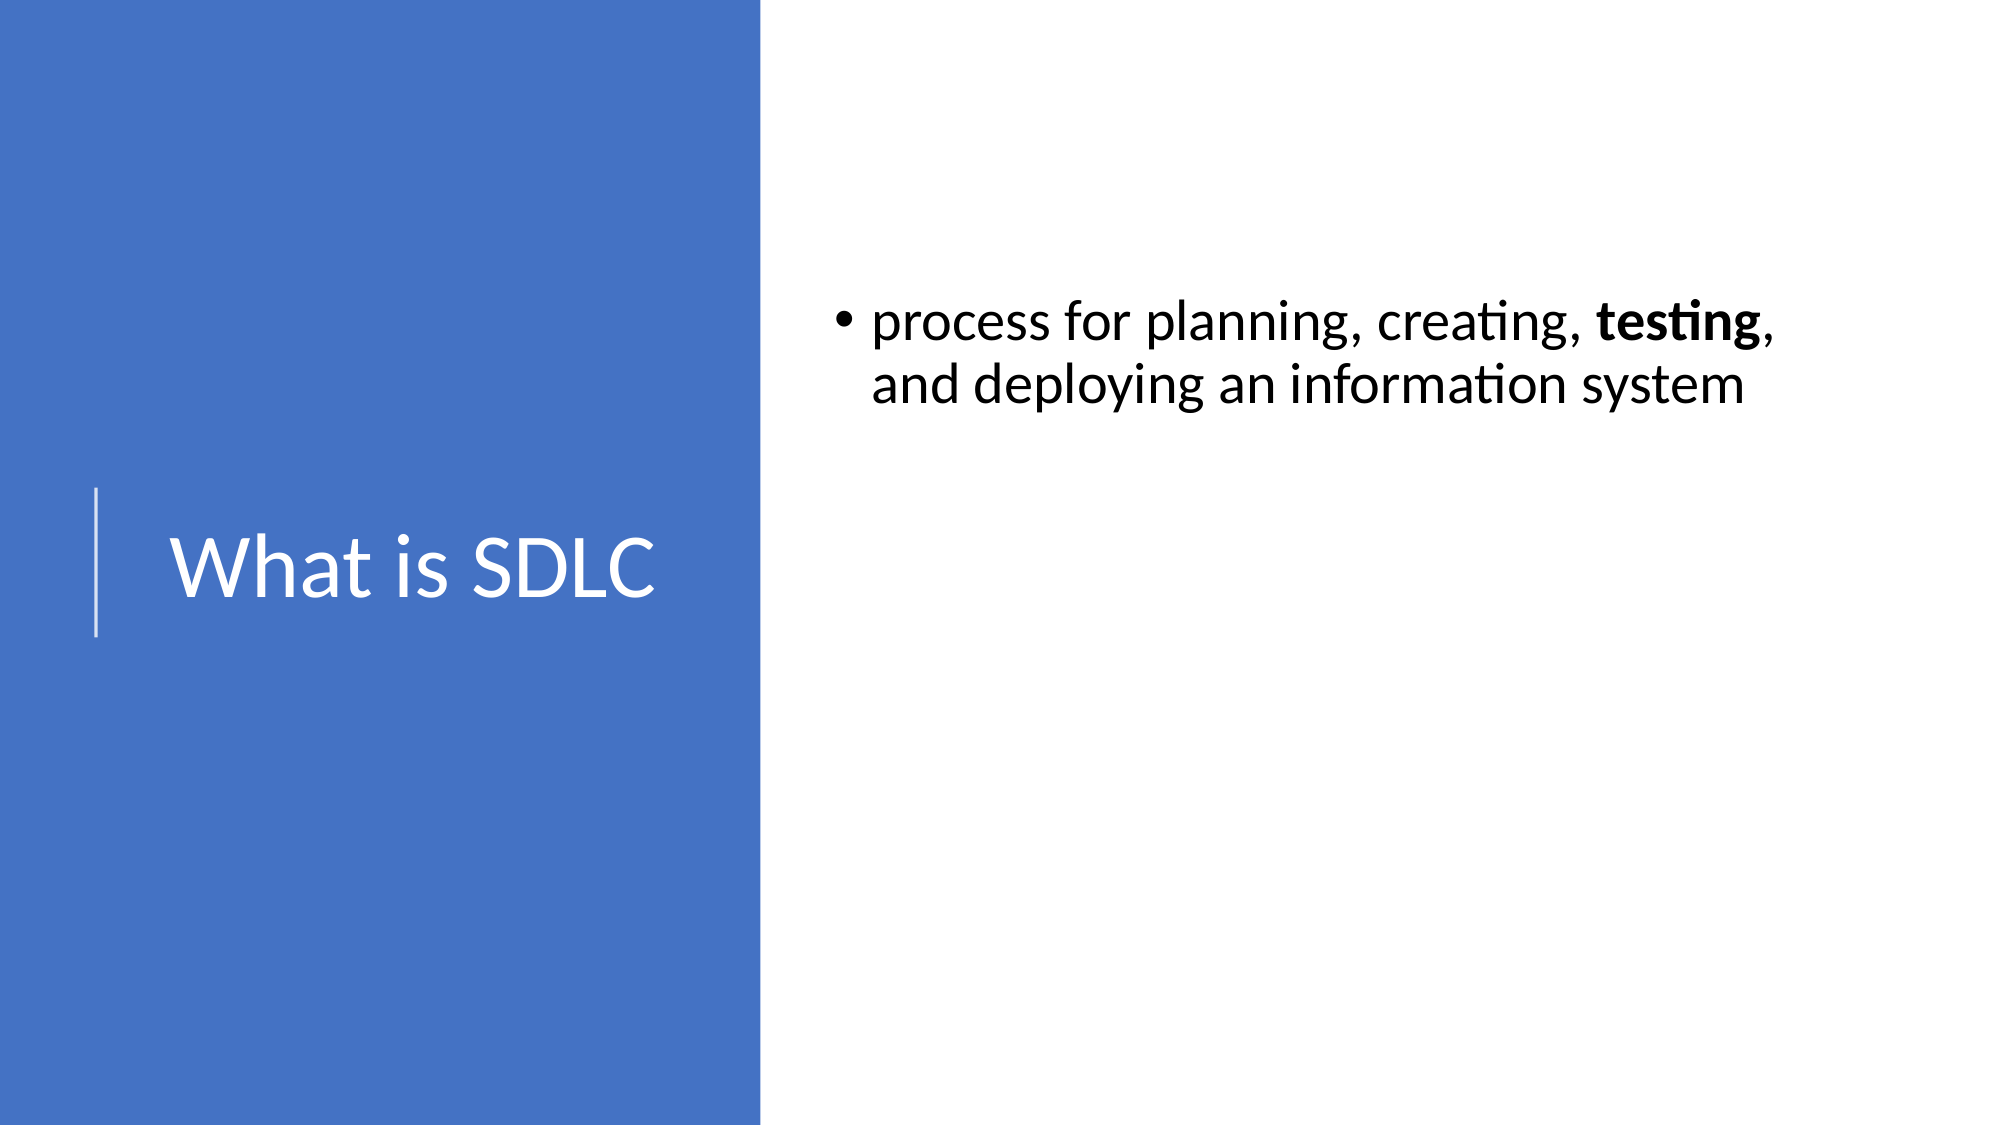

# What is SDLC
process for planning, creating, testing, and deploying an information system